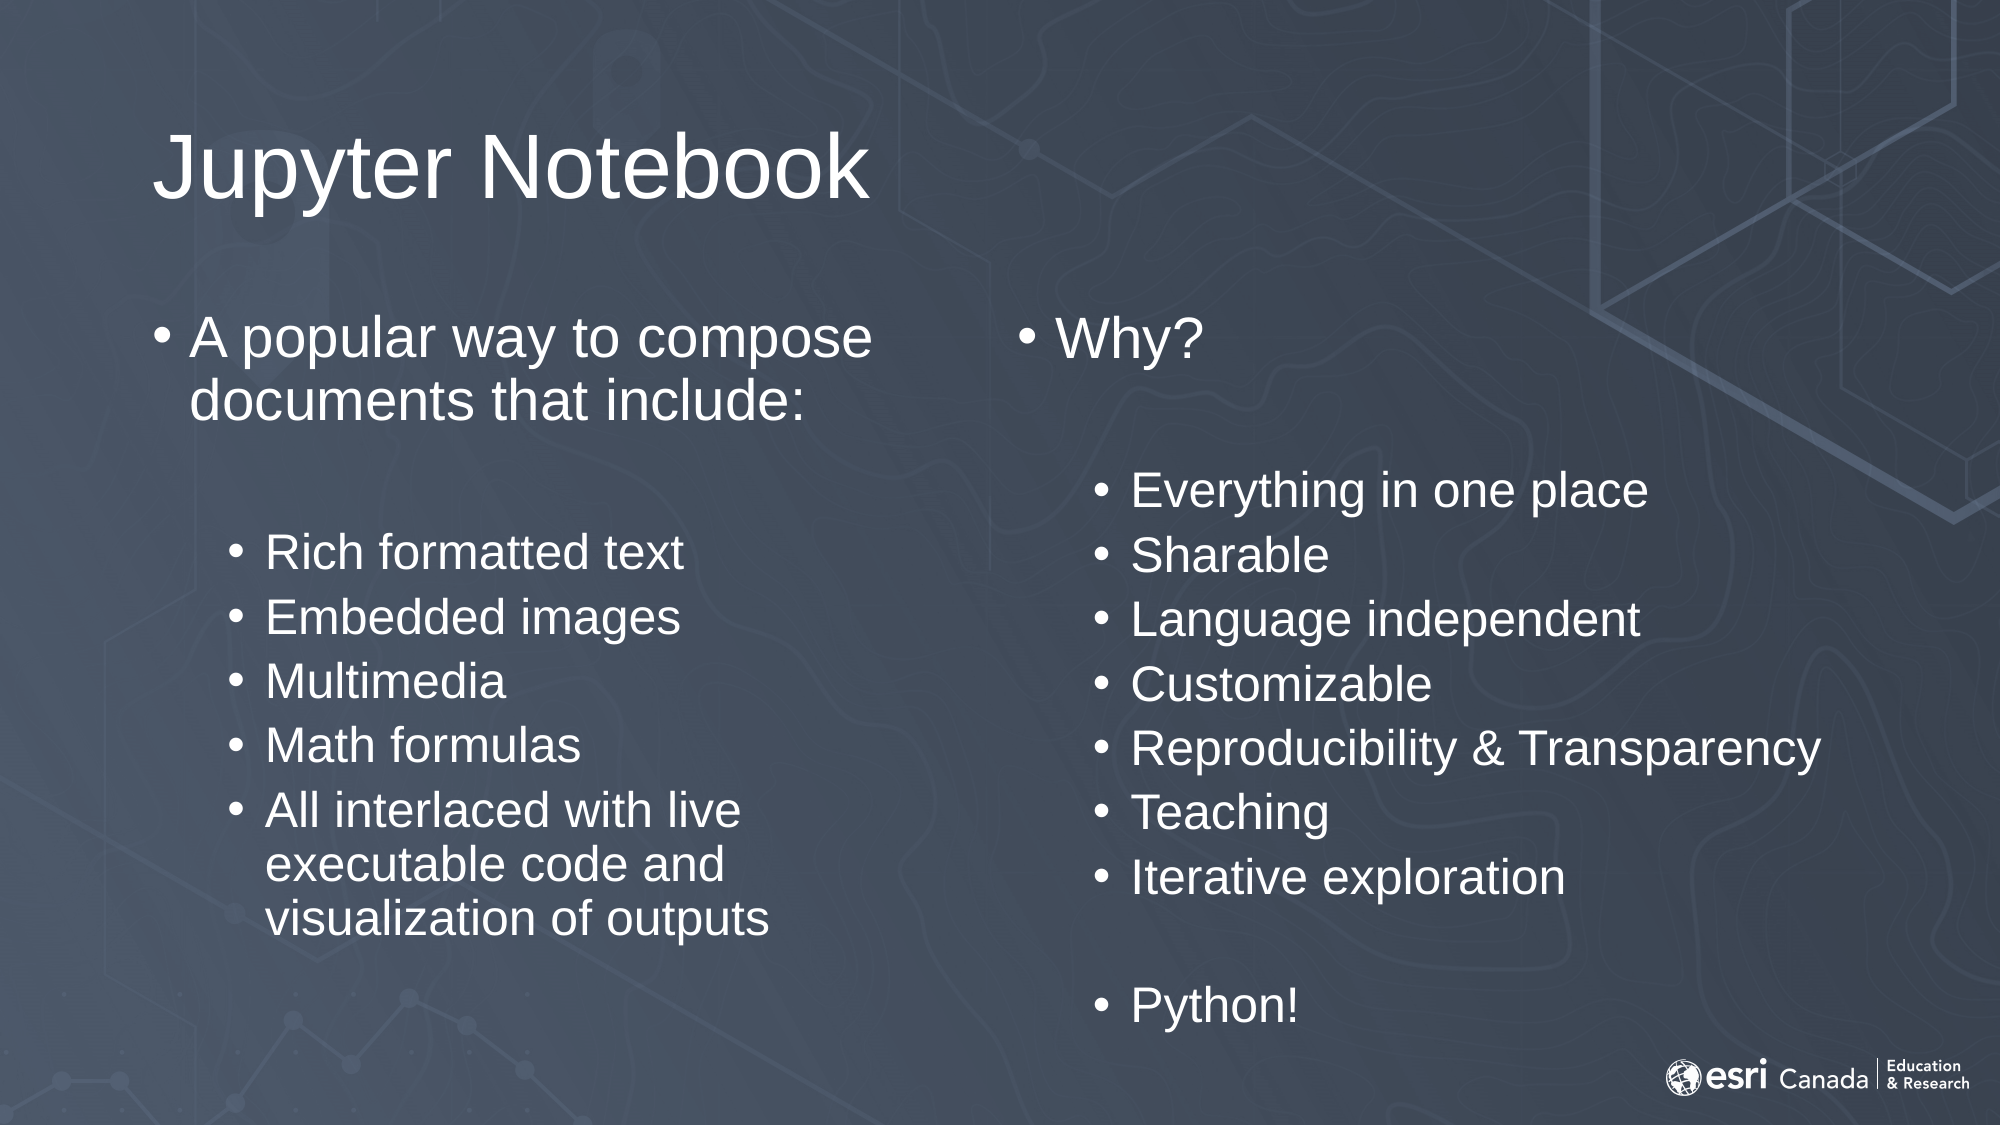

# Jupyter Notebook
A popular way to compose documents that include:

Rich formatted text
Embedded images
Multimedia
Math formulas
All interlaced with live executable code and visualization of outputs
Why?

Everything in one place
Sharable
Language independent
Customizable
Reproducibility & Transparency
Teaching
Iterative exploration

Python!